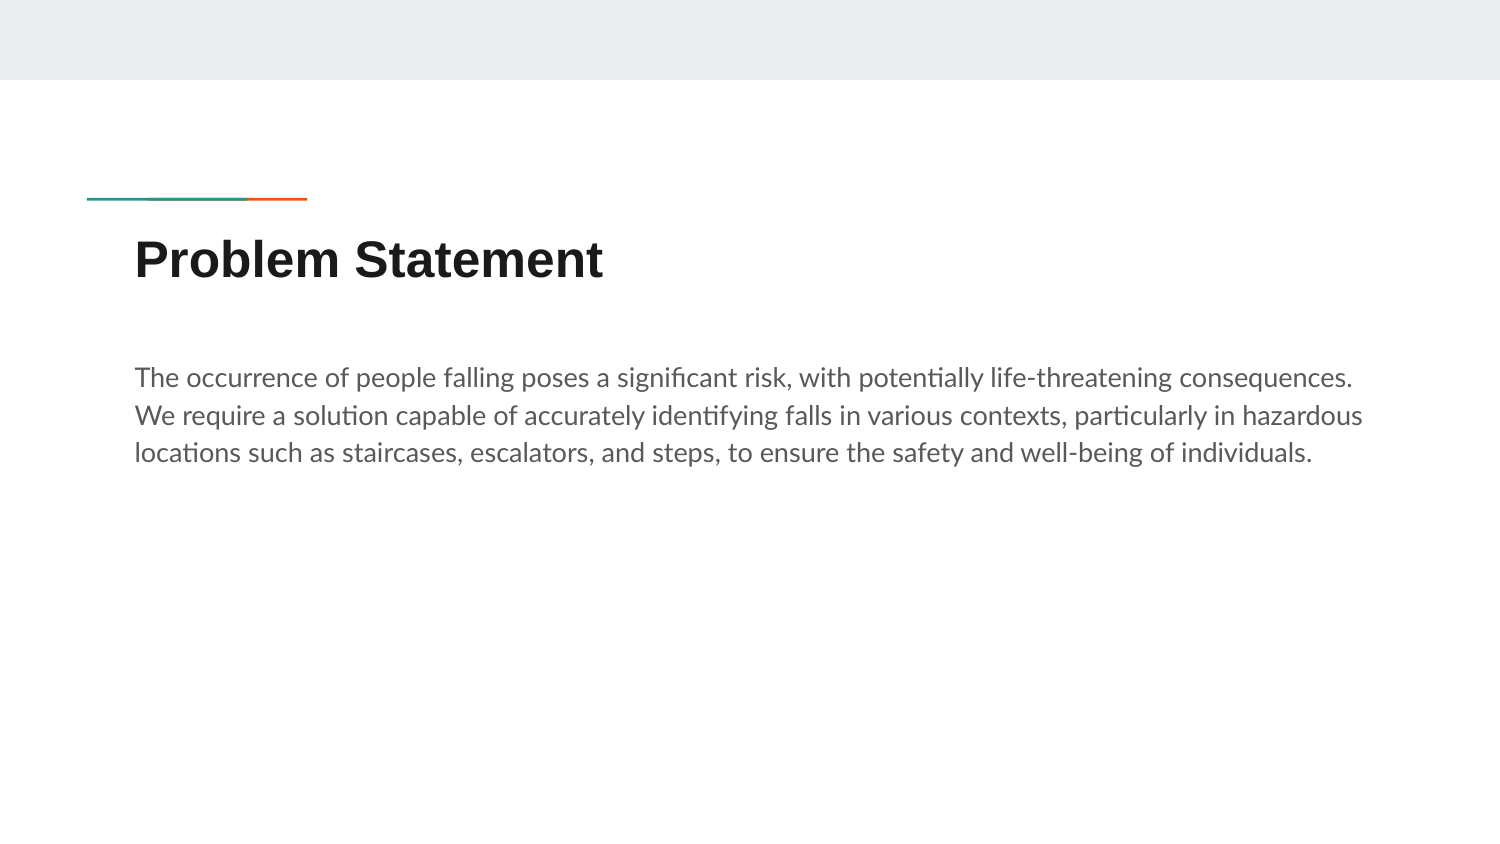

# Problem Statement
The occurrence of people falling poses a significant risk, with potentially life-threatening consequences. We require a solution capable of accurately identifying falls in various contexts, particularly in hazardous locations such as staircases, escalators, and steps, to ensure the safety and well-being of individuals.